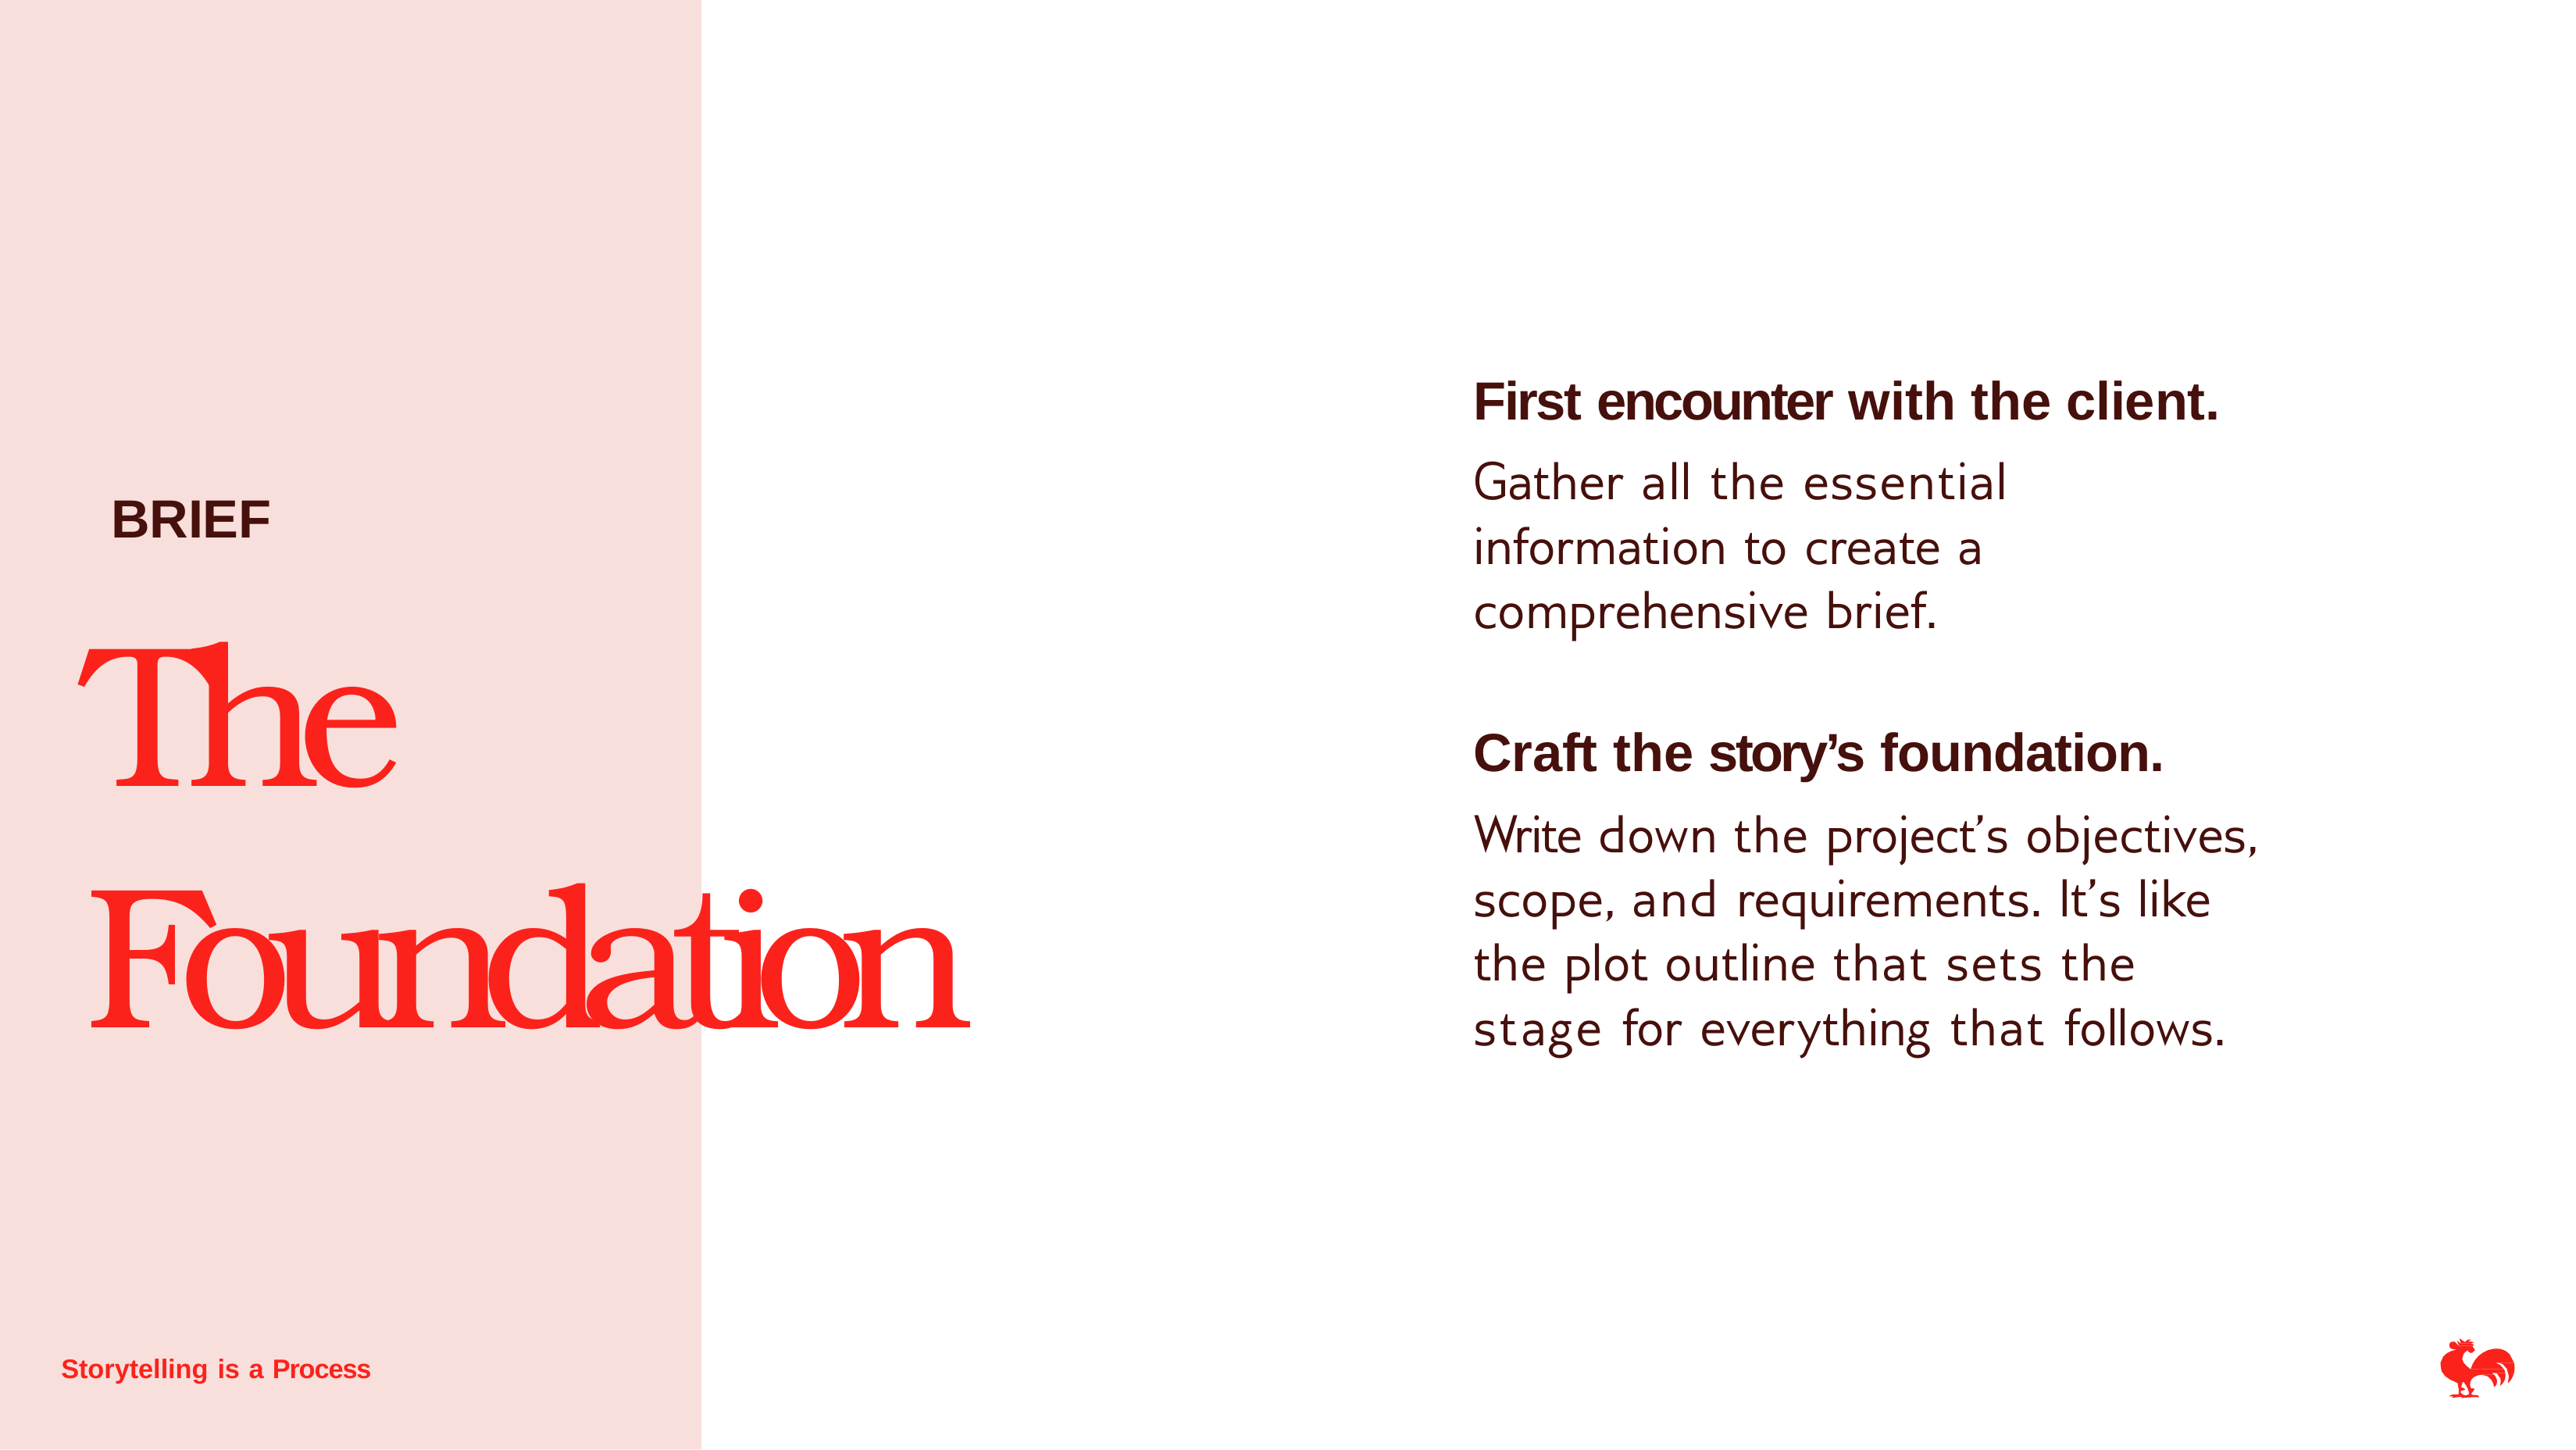

# First encounter with the client.
Gather all the essential information to create a comprehensive brief.
BRIEF
The Foundation
Craft the story’s foundation.
Write down the project’s objectives, scope, and requirements. It’s like the plot outline that sets the stage for everything that follows.

Storytelling is a Process